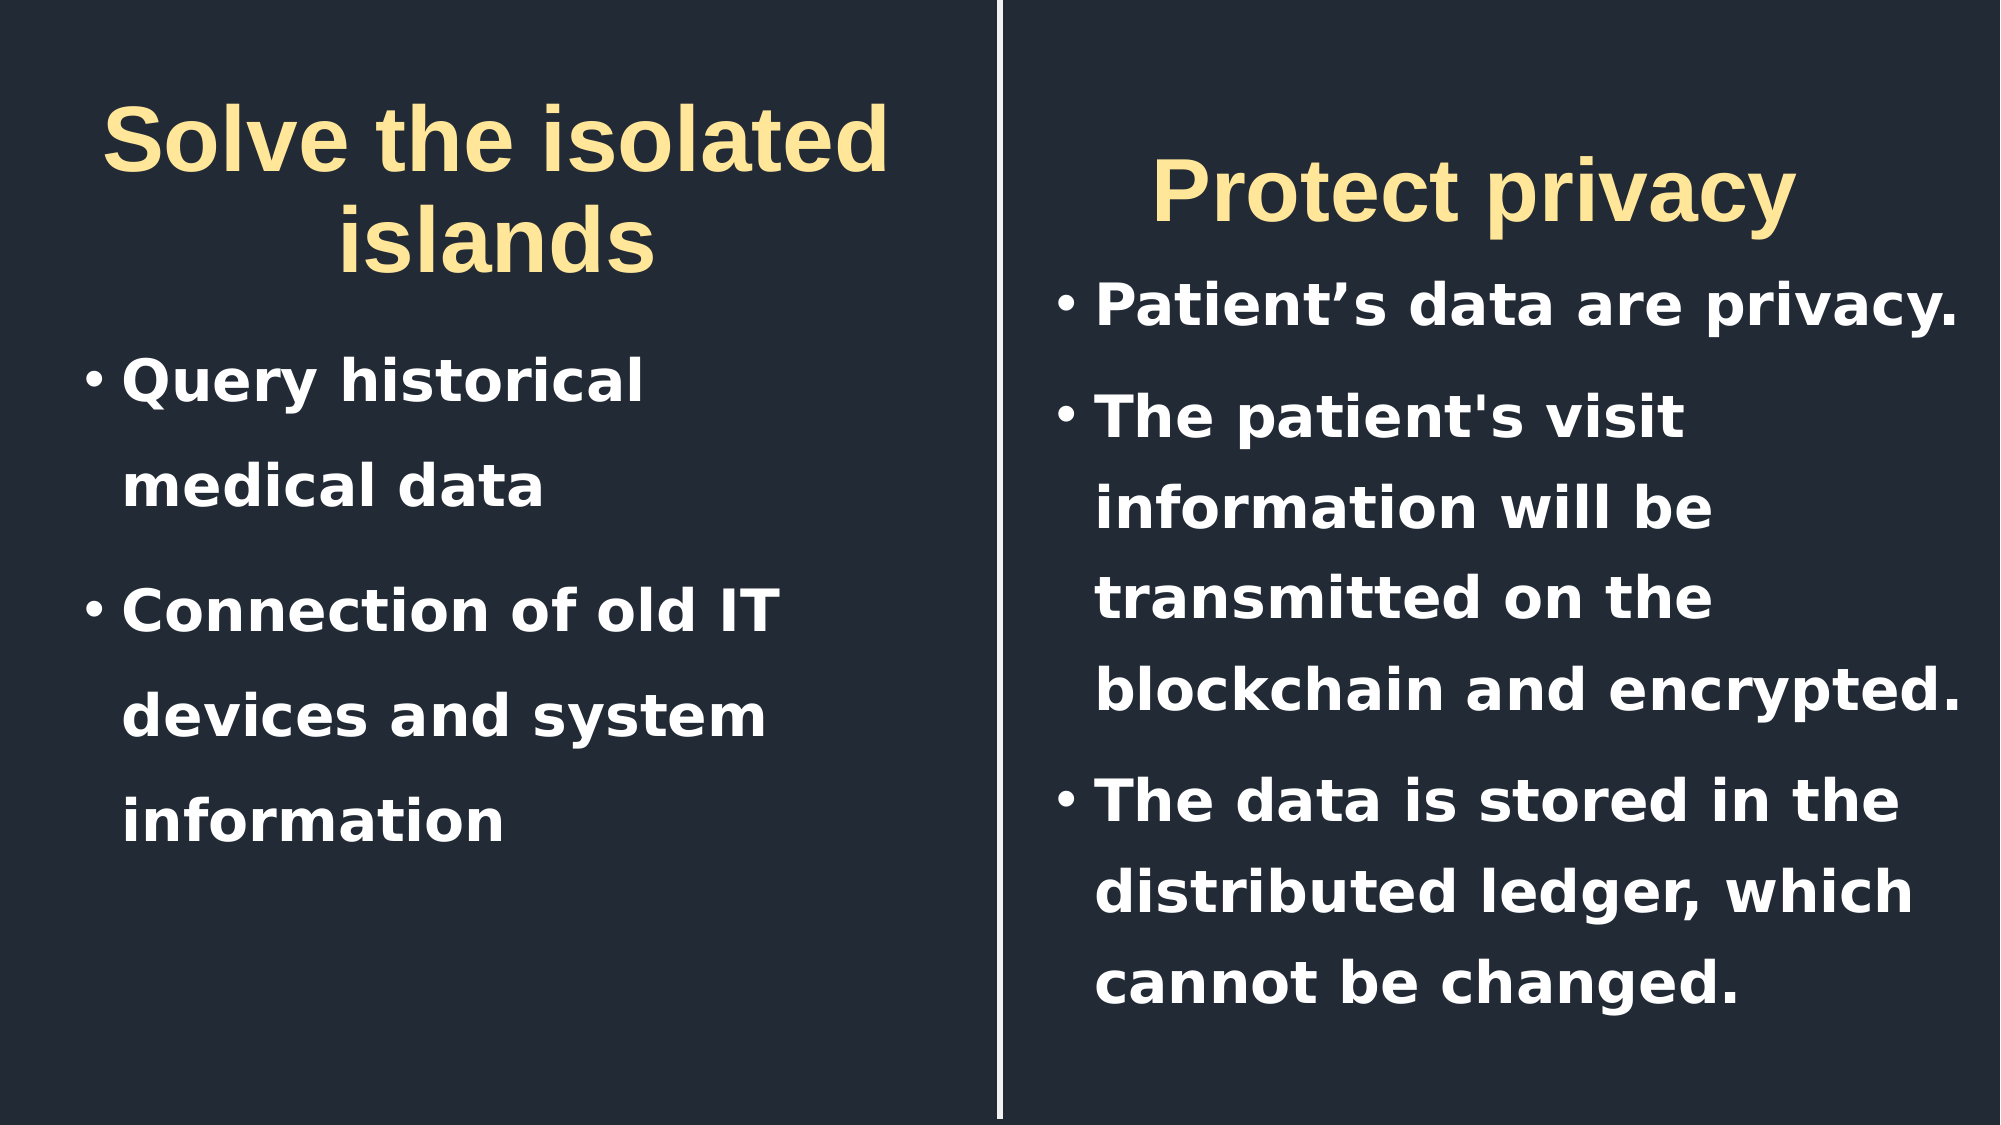

Protect privacy
# Solve the isolated islands
Patient’s data are privacy.
The patient's visit information will be transmitted on the blockchain and encrypted.
The data is stored in the distributed ledger, which cannot be changed.
Query historical medical data
Connection of old IT devices and system information